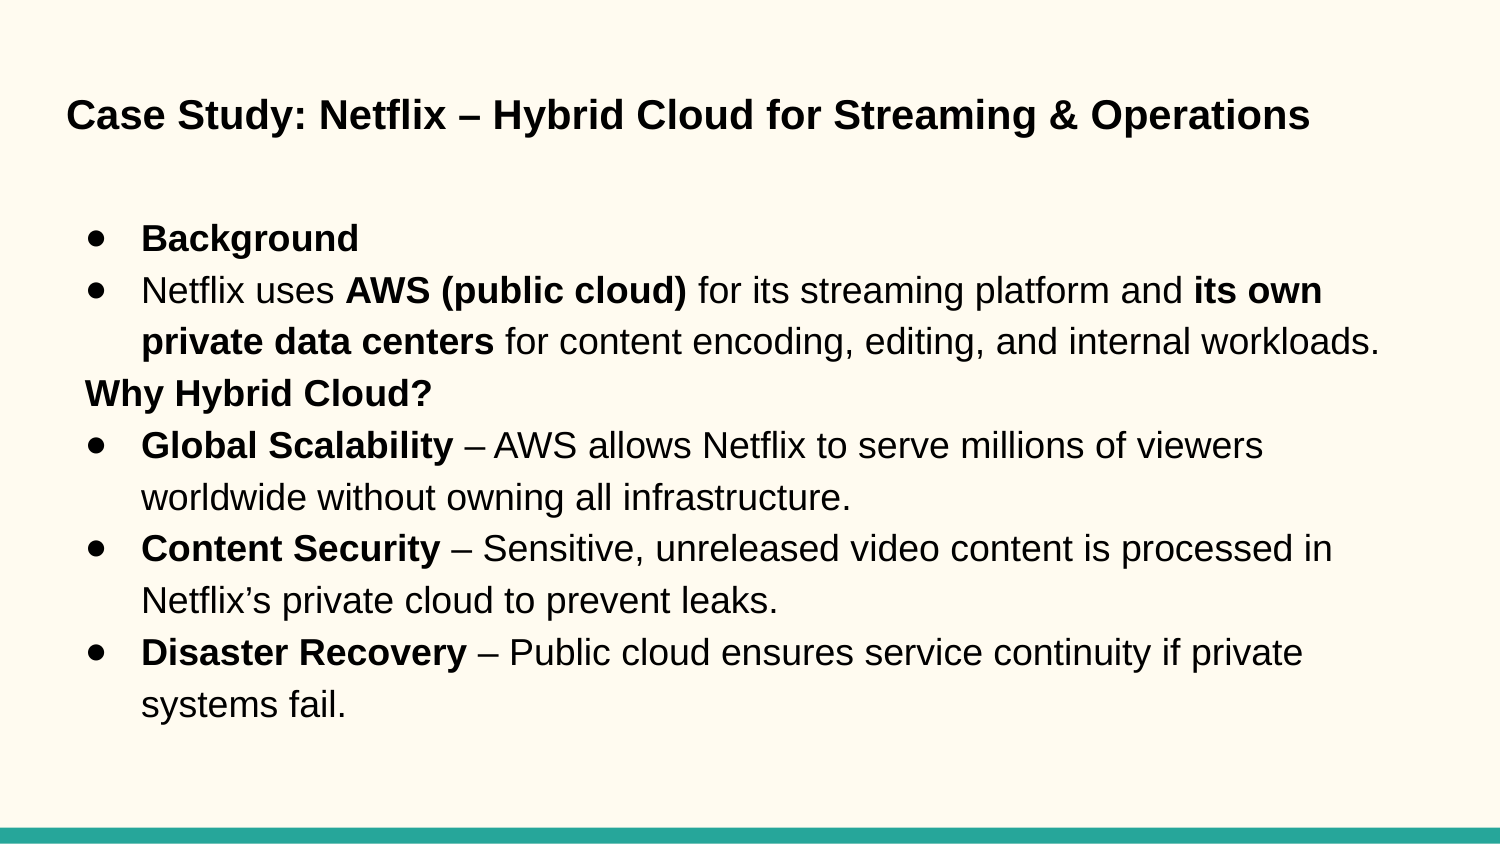

# Case Study: Netflix – Hybrid Cloud for Streaming & Operations
Background
Netflix uses AWS (public cloud) for its streaming platform and its own private data centers for content encoding, editing, and internal workloads.
Why Hybrid Cloud?
Global Scalability – AWS allows Netflix to serve millions of viewers worldwide without owning all infrastructure.
Content Security – Sensitive, unreleased video content is processed in Netflix’s private cloud to prevent leaks.
Disaster Recovery – Public cloud ensures service continuity if private systems fail.